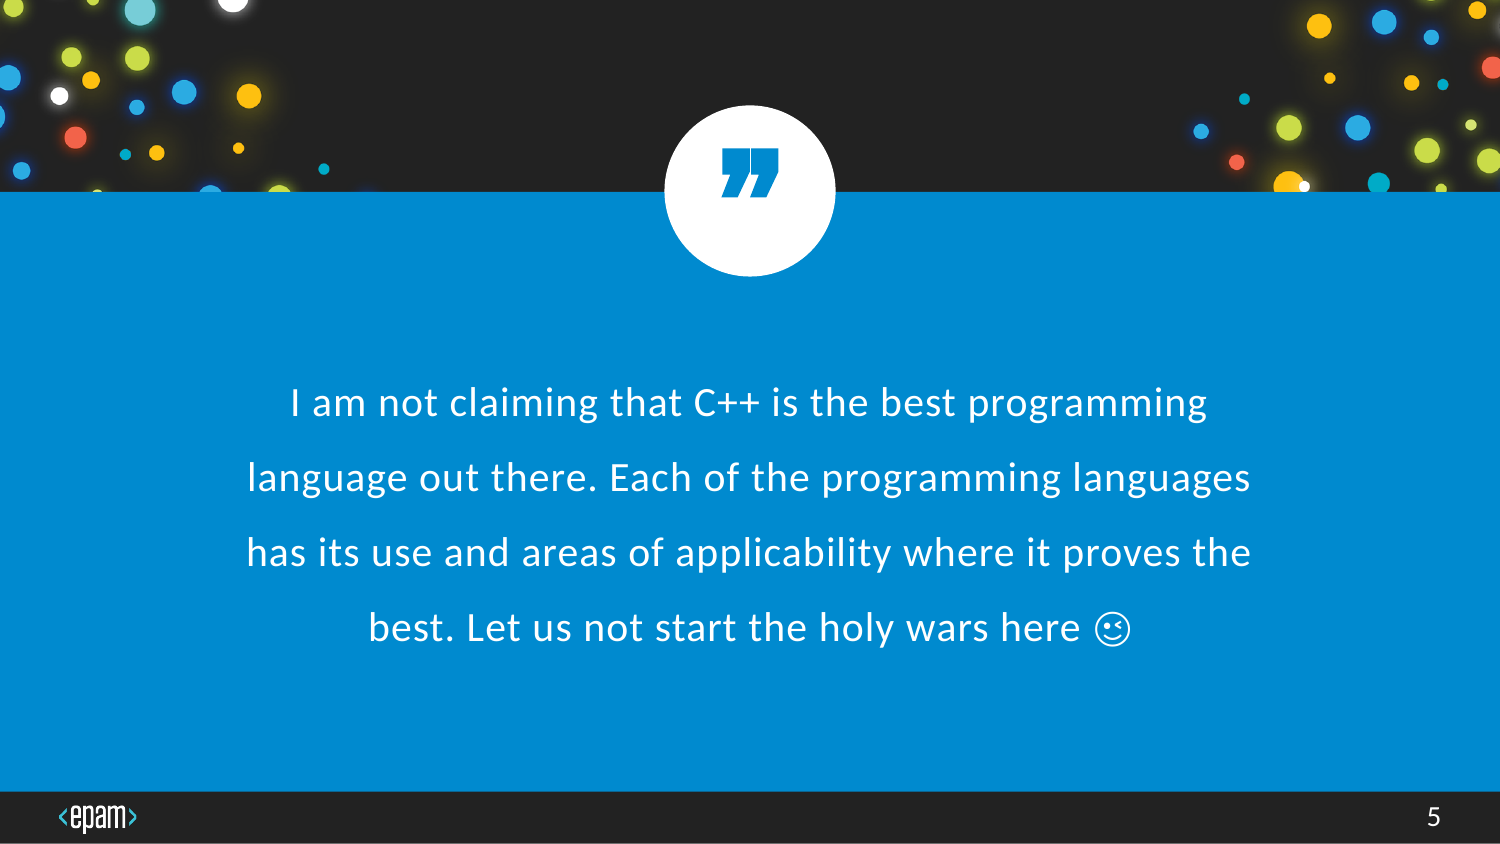

I am not claiming that C++ is the best programming language out there. Each of the programming languages has its use and areas of applicability where it proves the best. Let us not start the holy wars here 😉
5